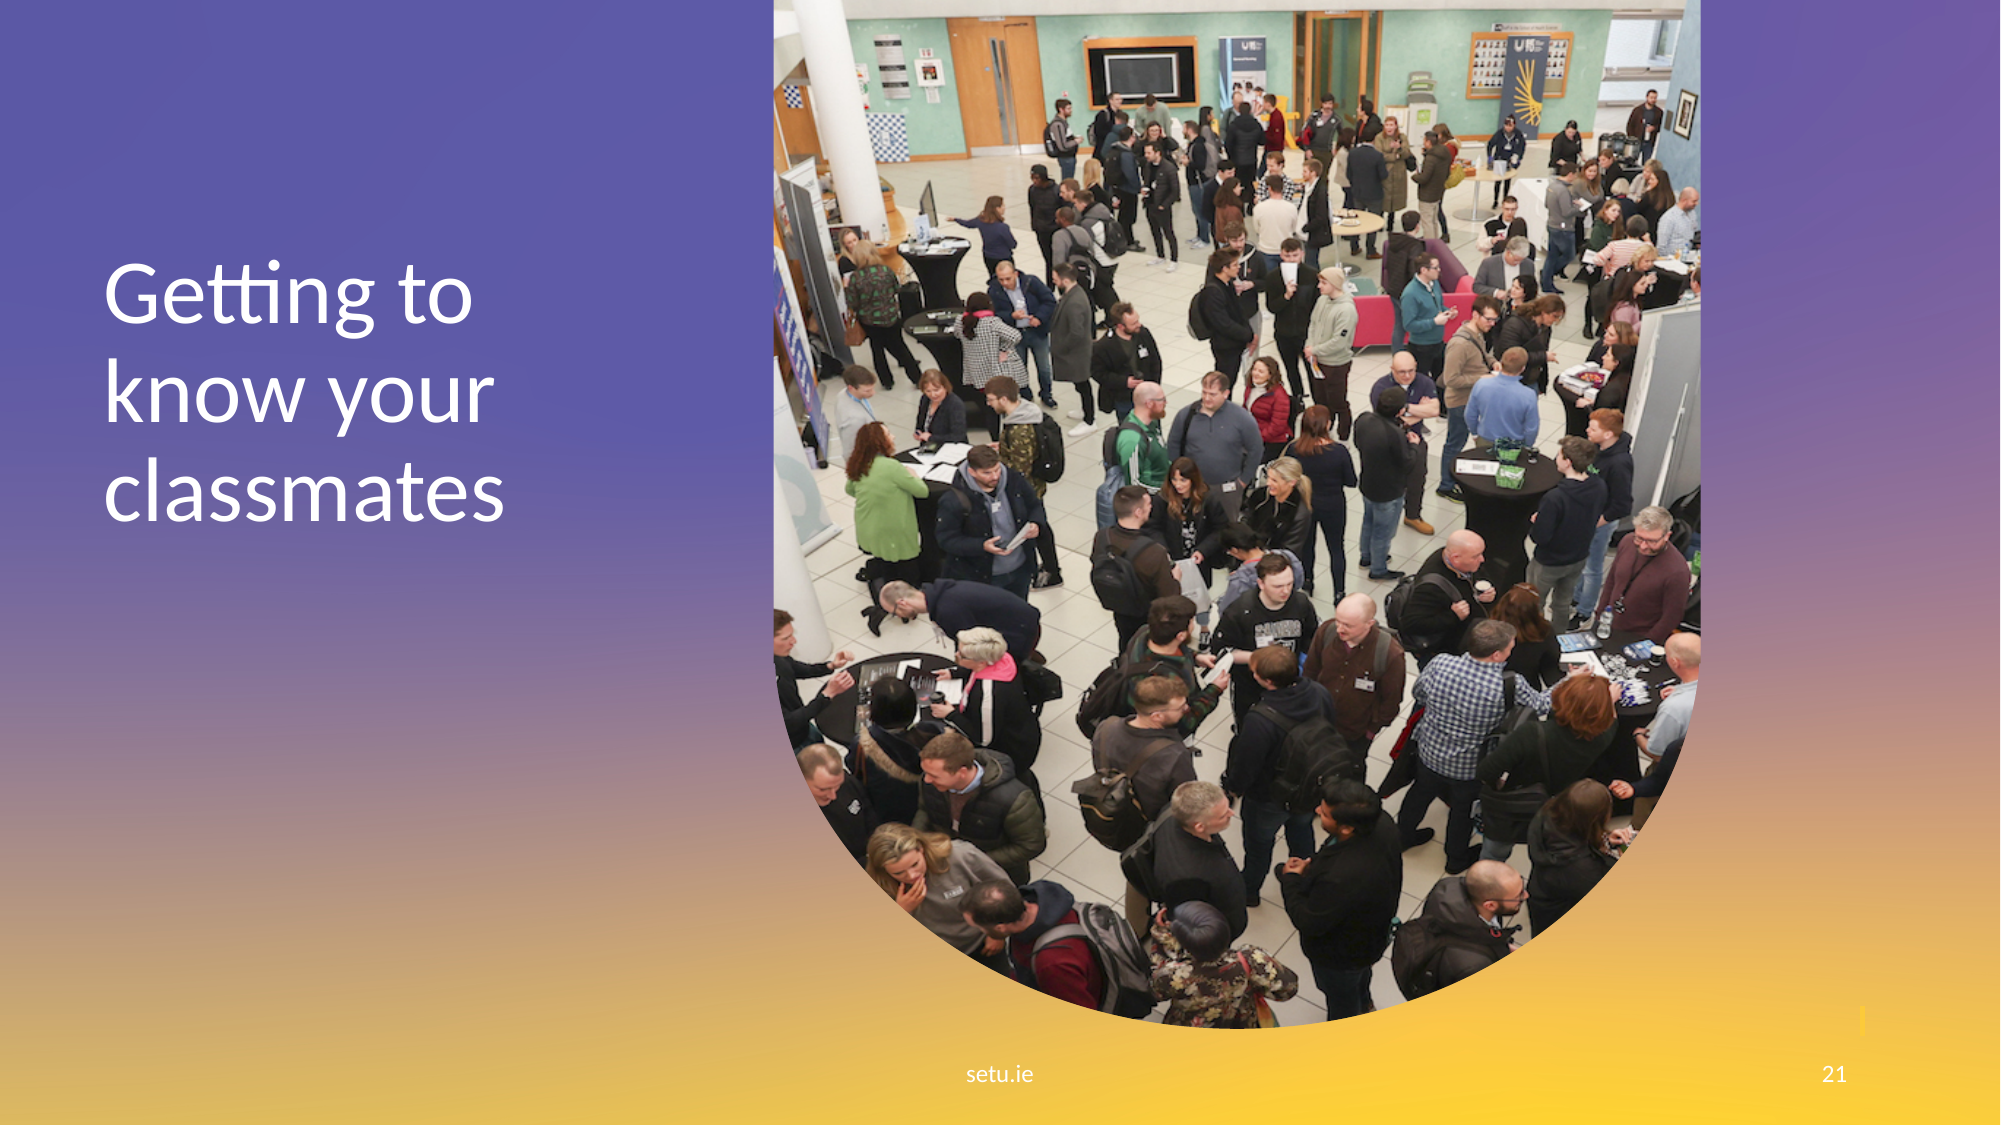

# Getting to know your classmates
setu.ie
21